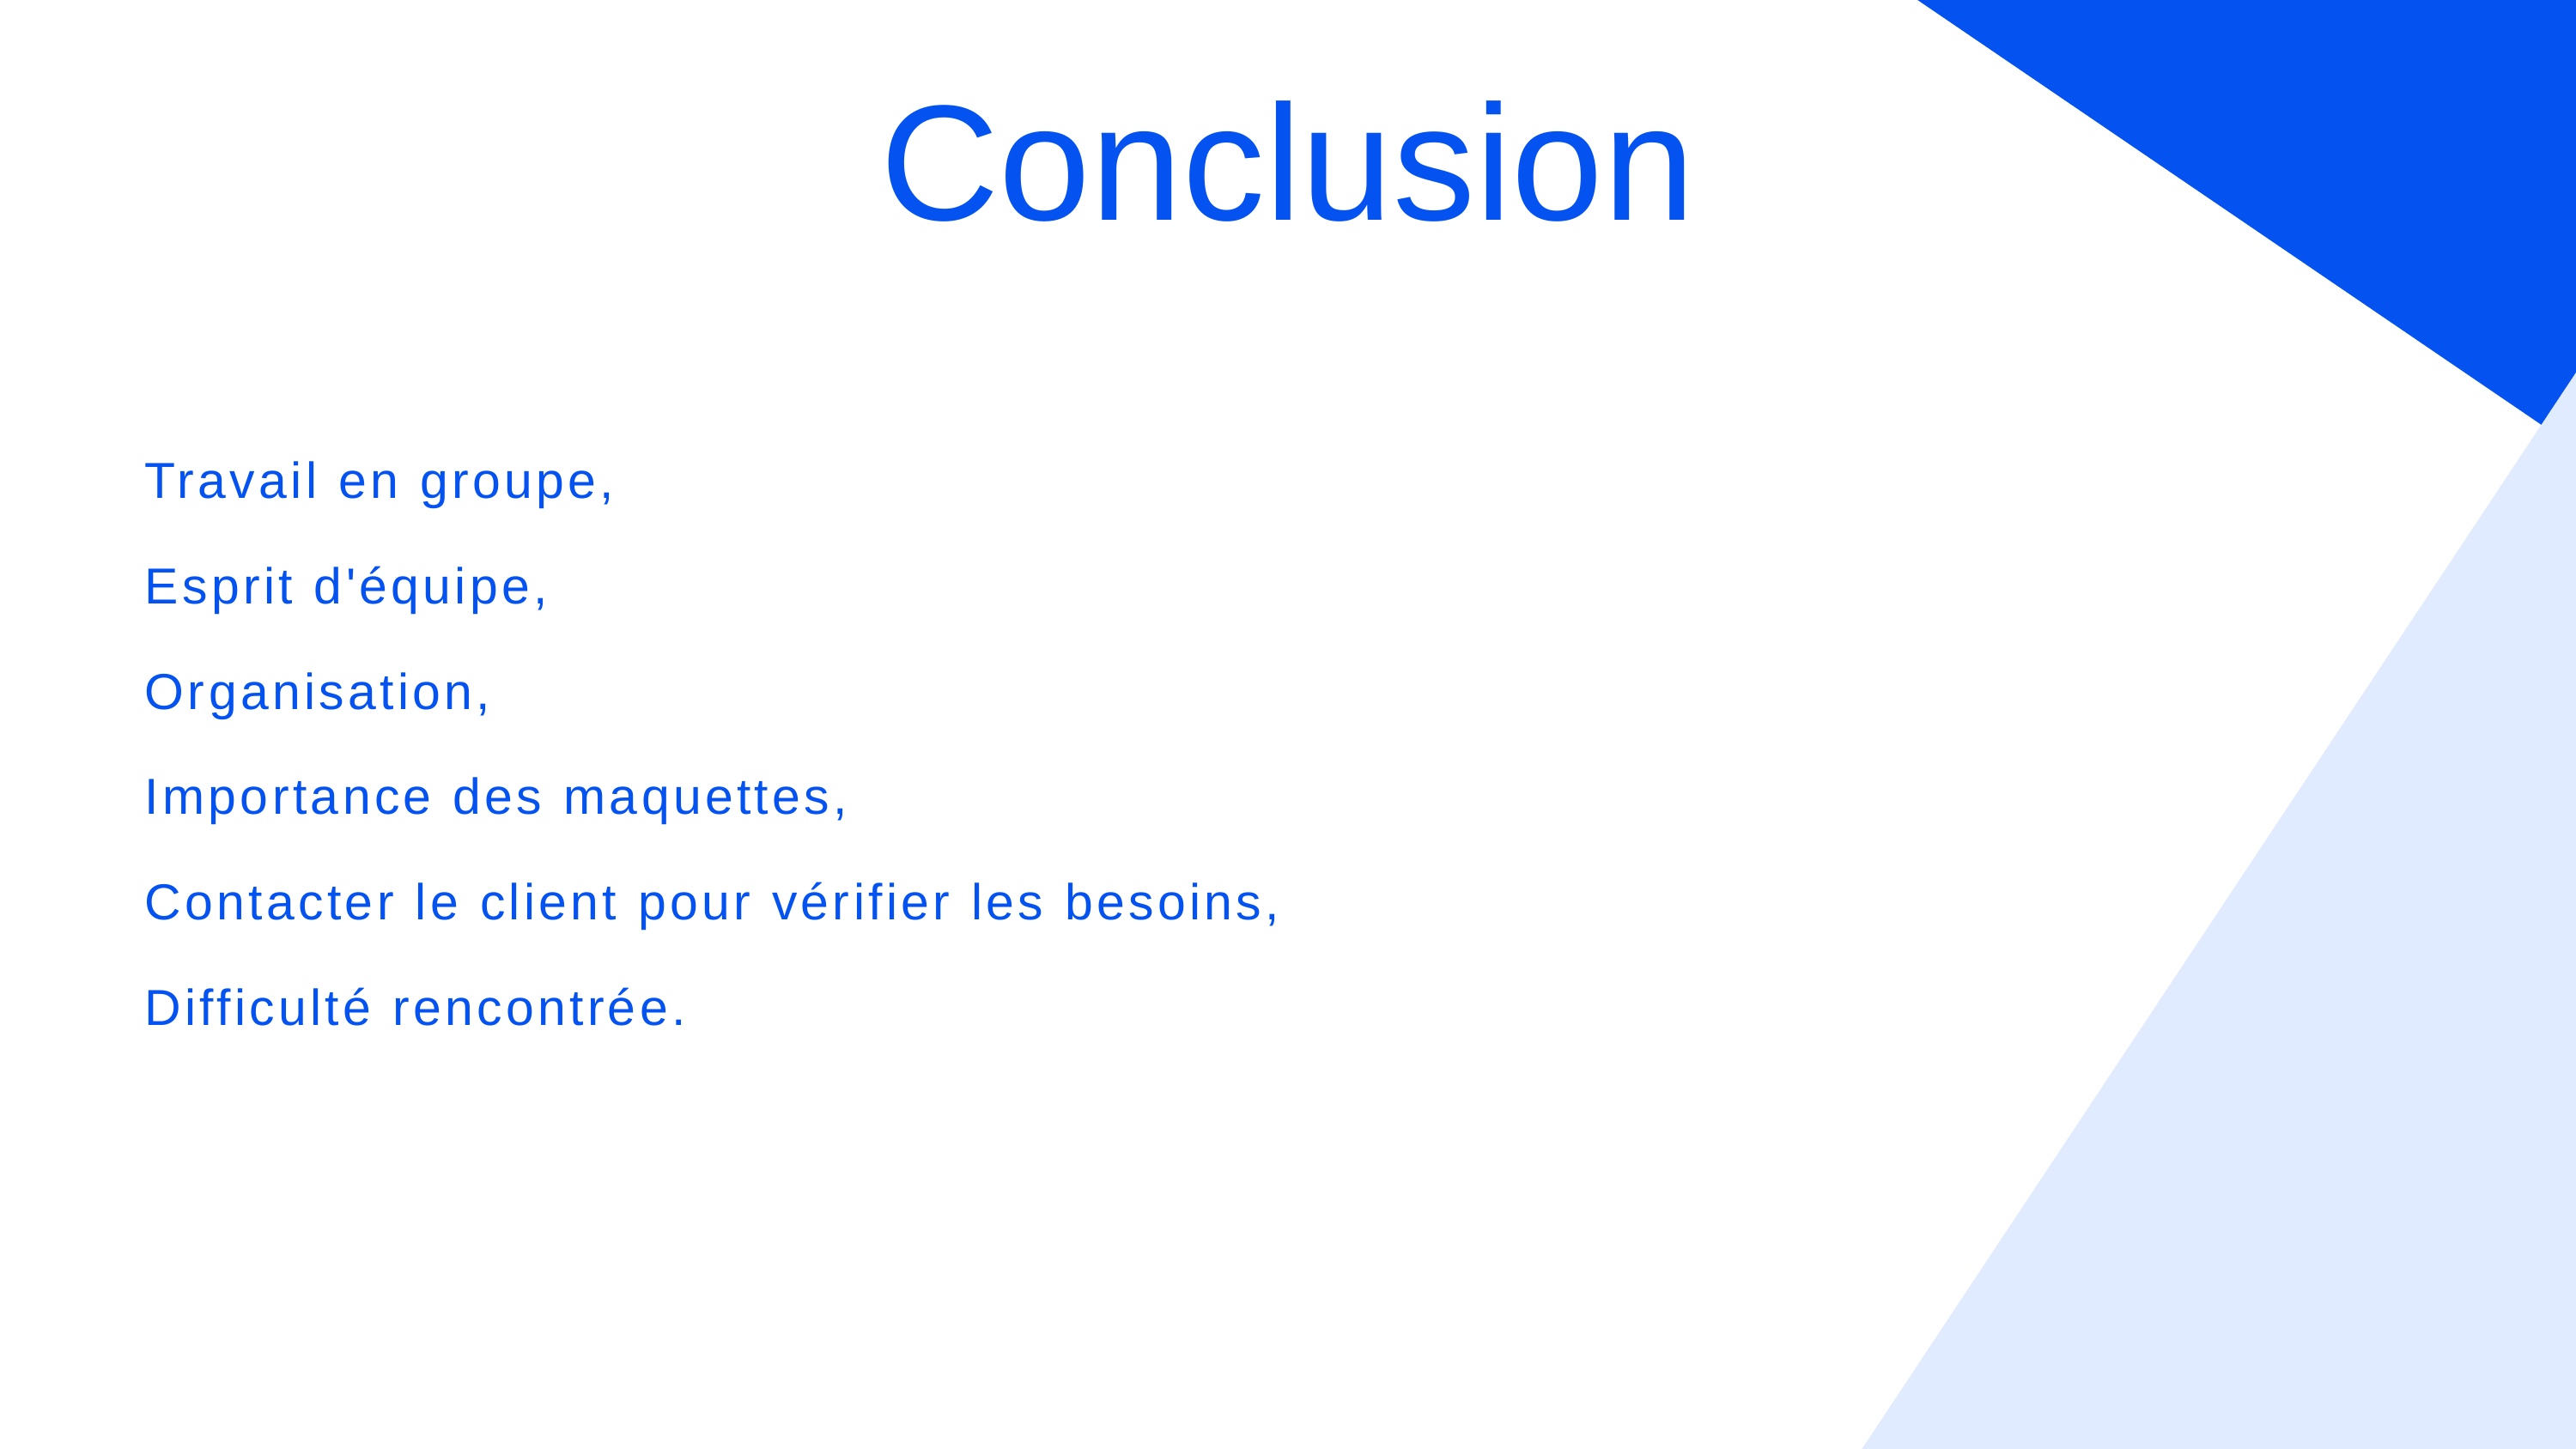

Conclusion
Travail en groupe,
Esprit d'équipe,
Organisation,
Importance des maquettes,
Contacter le client pour vérifier les besoins,
Difficulté rencontrée.